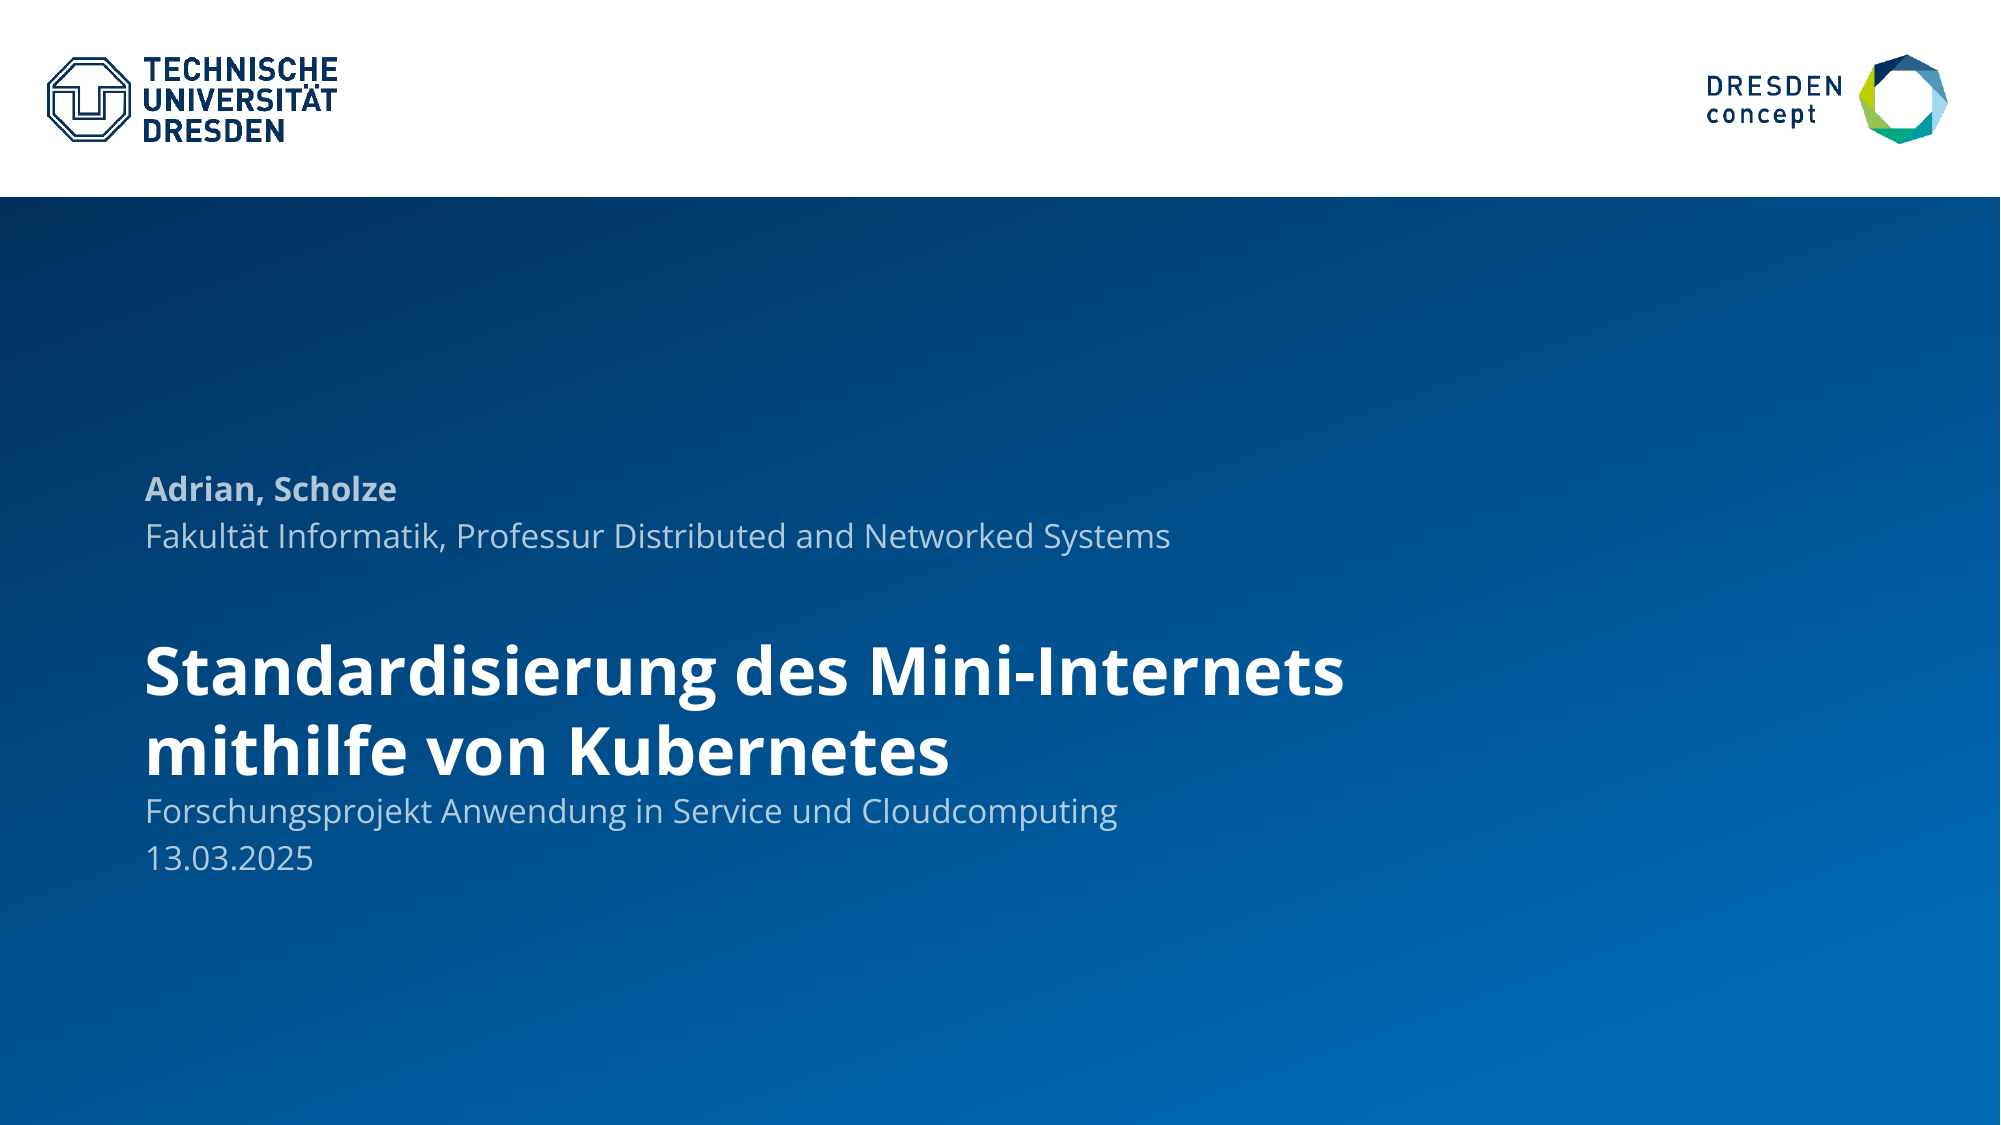

Adrian, Scholze
Fakultät Informatik, Professur Distributed and Networked Systems
# Standardisierung des Mini-Internets mithilfe von Kubernetes
Forschungsprojekt Anwendung in Service und Cloudcomputing
13.03.2025